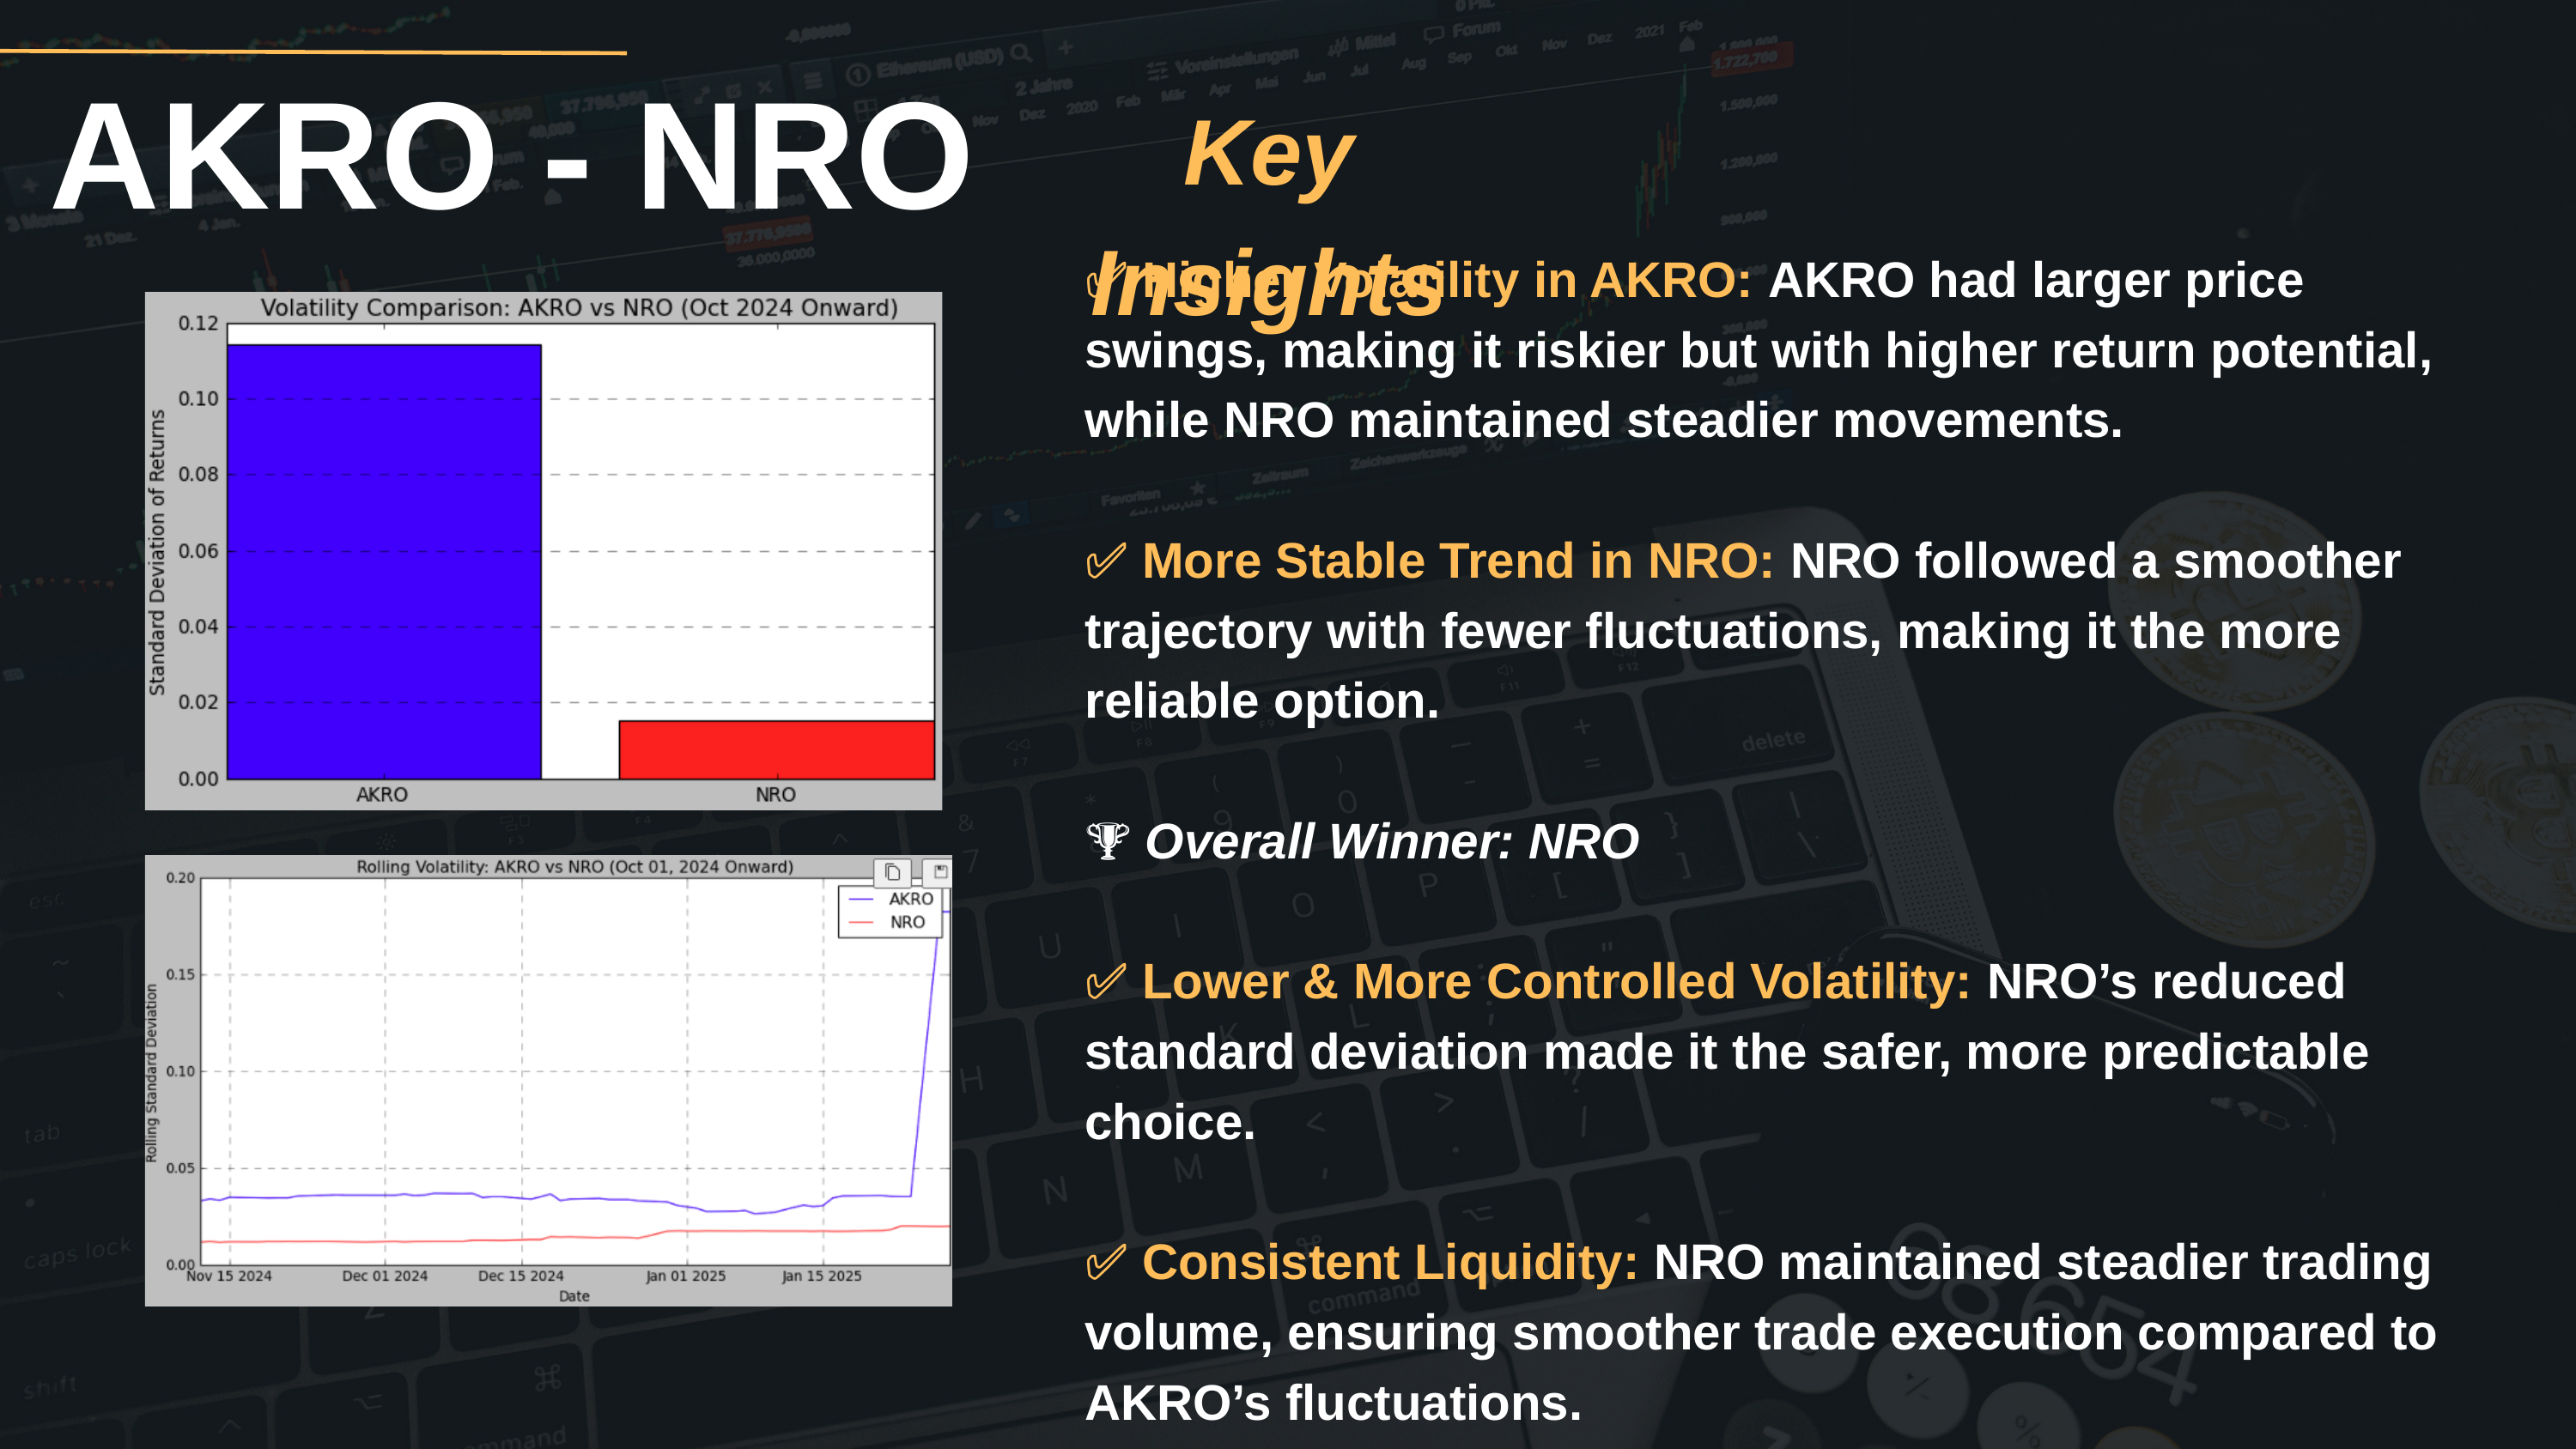

AKRO - NRO

Key Insights
✅ Higher Volatility in AKRO: AKRO had larger price swings, making it riskier but with higher return potential, while NRO maintained steadier movements.

✅ More Stable Trend in NRO: NRO followed a smoother trajectory with fewer fluctuations, making it the more reliable option.

🏆 Overall Winner: NRO

✅ Lower & More Controlled Volatility: NRO’s reduced standard deviation made it the safer, more predictable choice.

✅ Consistent Liquidity: NRO maintained steadier trading volume, ensuring smoother trade execution compared to AKRO’s fluctuations.